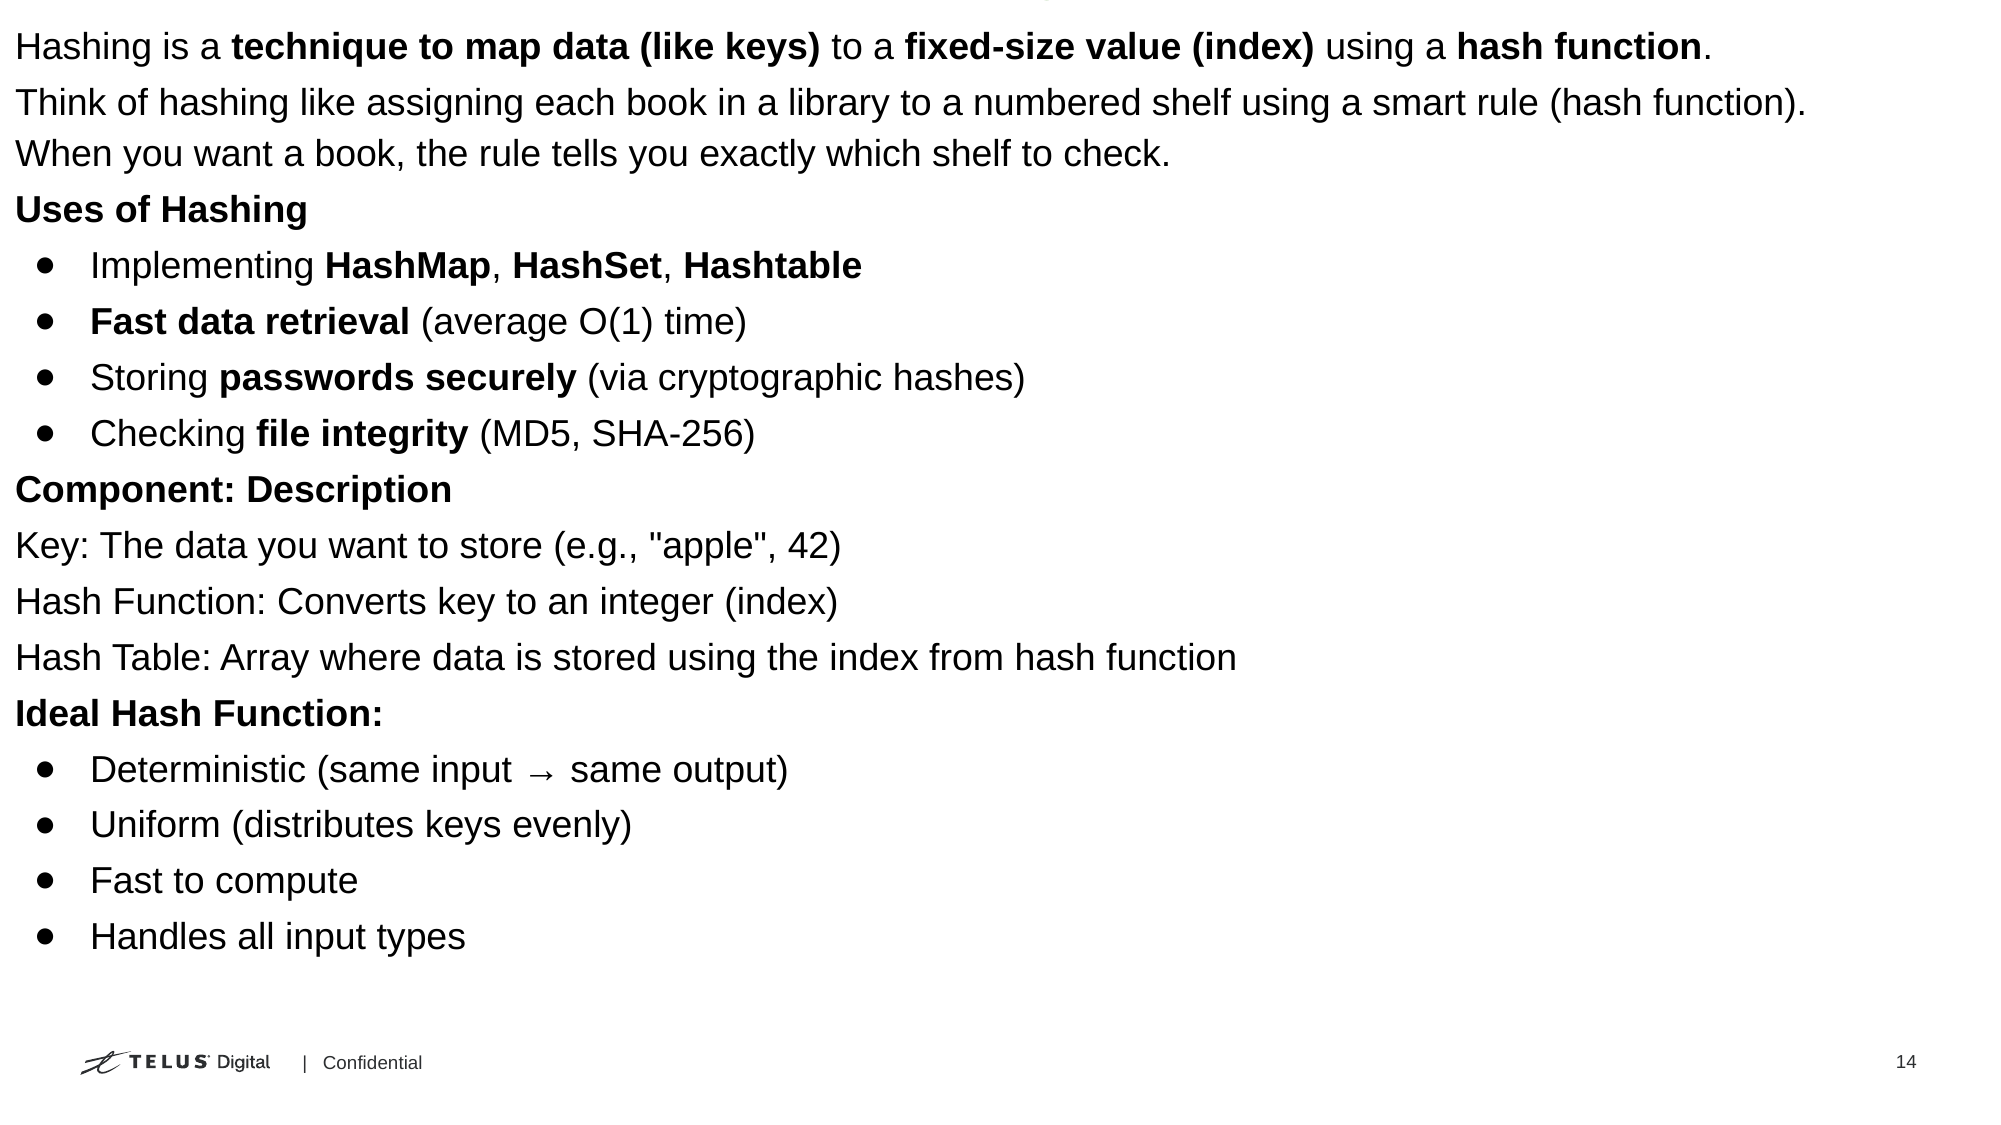

# hashing
Hashing is a technique to map data (like keys) to a fixed-size value (index) using a hash function.
Think of hashing like assigning each book in a library to a numbered shelf using a smart rule (hash function). When you want a book, the rule tells you exactly which shelf to check.
Uses of Hashing
Implementing HashMap, HashSet, Hashtable
Fast data retrieval (average O(1) time)
Storing passwords securely (via cryptographic hashes)
Checking file integrity (MD5, SHA-256)
Component: Description
Key: The data you want to store (e.g., "apple", 42)
Hash Function: Converts key to an integer (index)
Hash Table: Array where data is stored using the index from hash function
Ideal Hash Function:
Deterministic (same input → same output)
Uniform (distributes keys evenly)
Fast to compute
Handles all input types